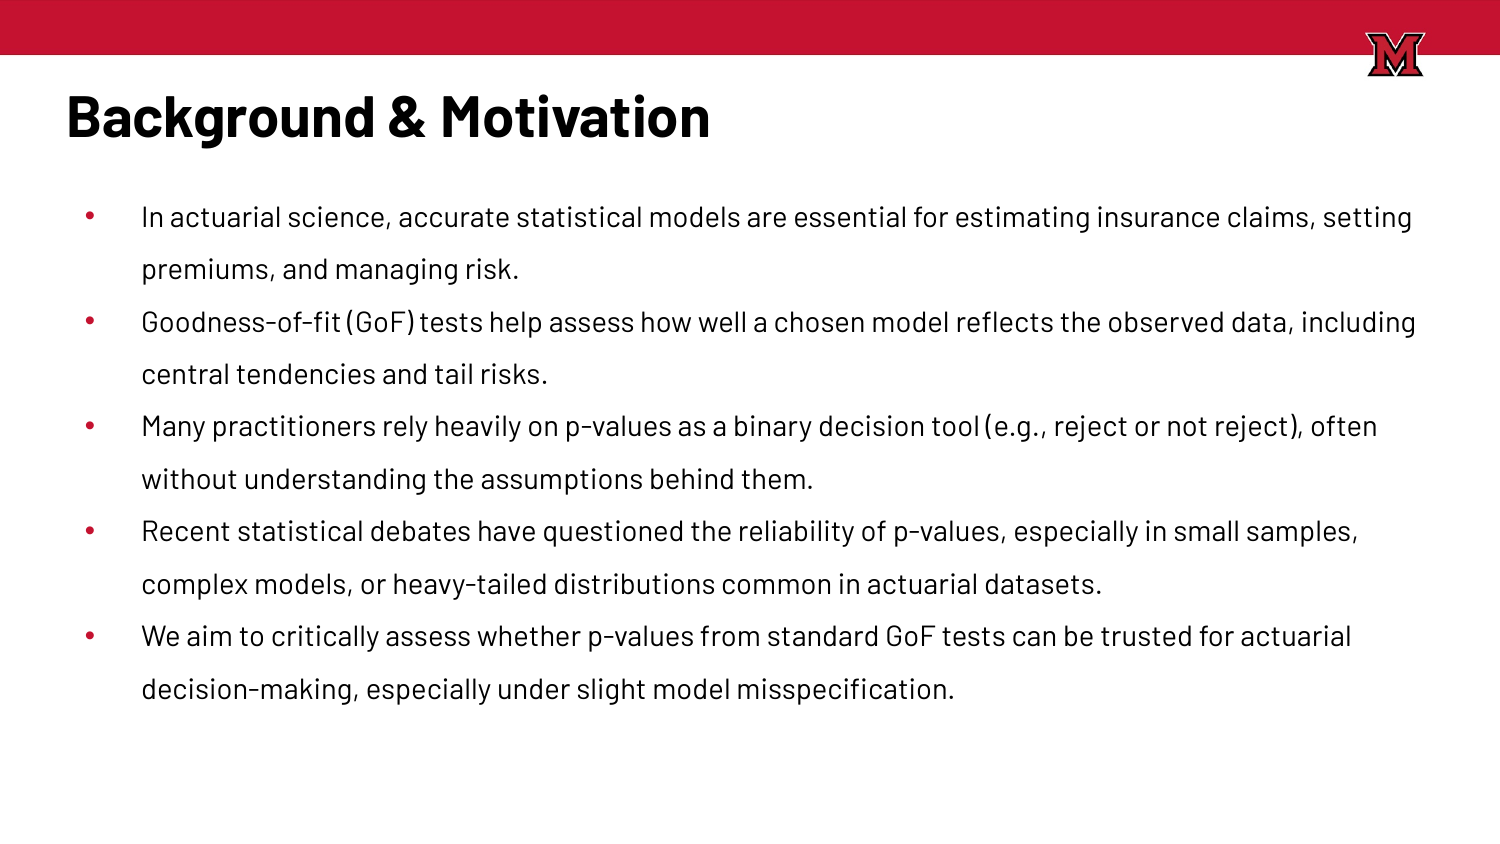

# Background & Motivation
In actuarial science, accurate statistical models are essential for estimating insurance claims, setting premiums, and managing risk.
Goodness-of-fit (GoF) tests help assess how well a chosen model reflects the observed data, including central tendencies and tail risks.
Many practitioners rely heavily on p-values as a binary decision tool (e.g., reject or not reject), often without understanding the assumptions behind them.
Recent statistical debates have questioned the reliability of p-values, especially in small samples, complex models, or heavy-tailed distributions common in actuarial datasets.
We aim to critically assess whether p-values from standard GoF tests can be trusted for actuarial decision-making, especially under slight model misspecification.